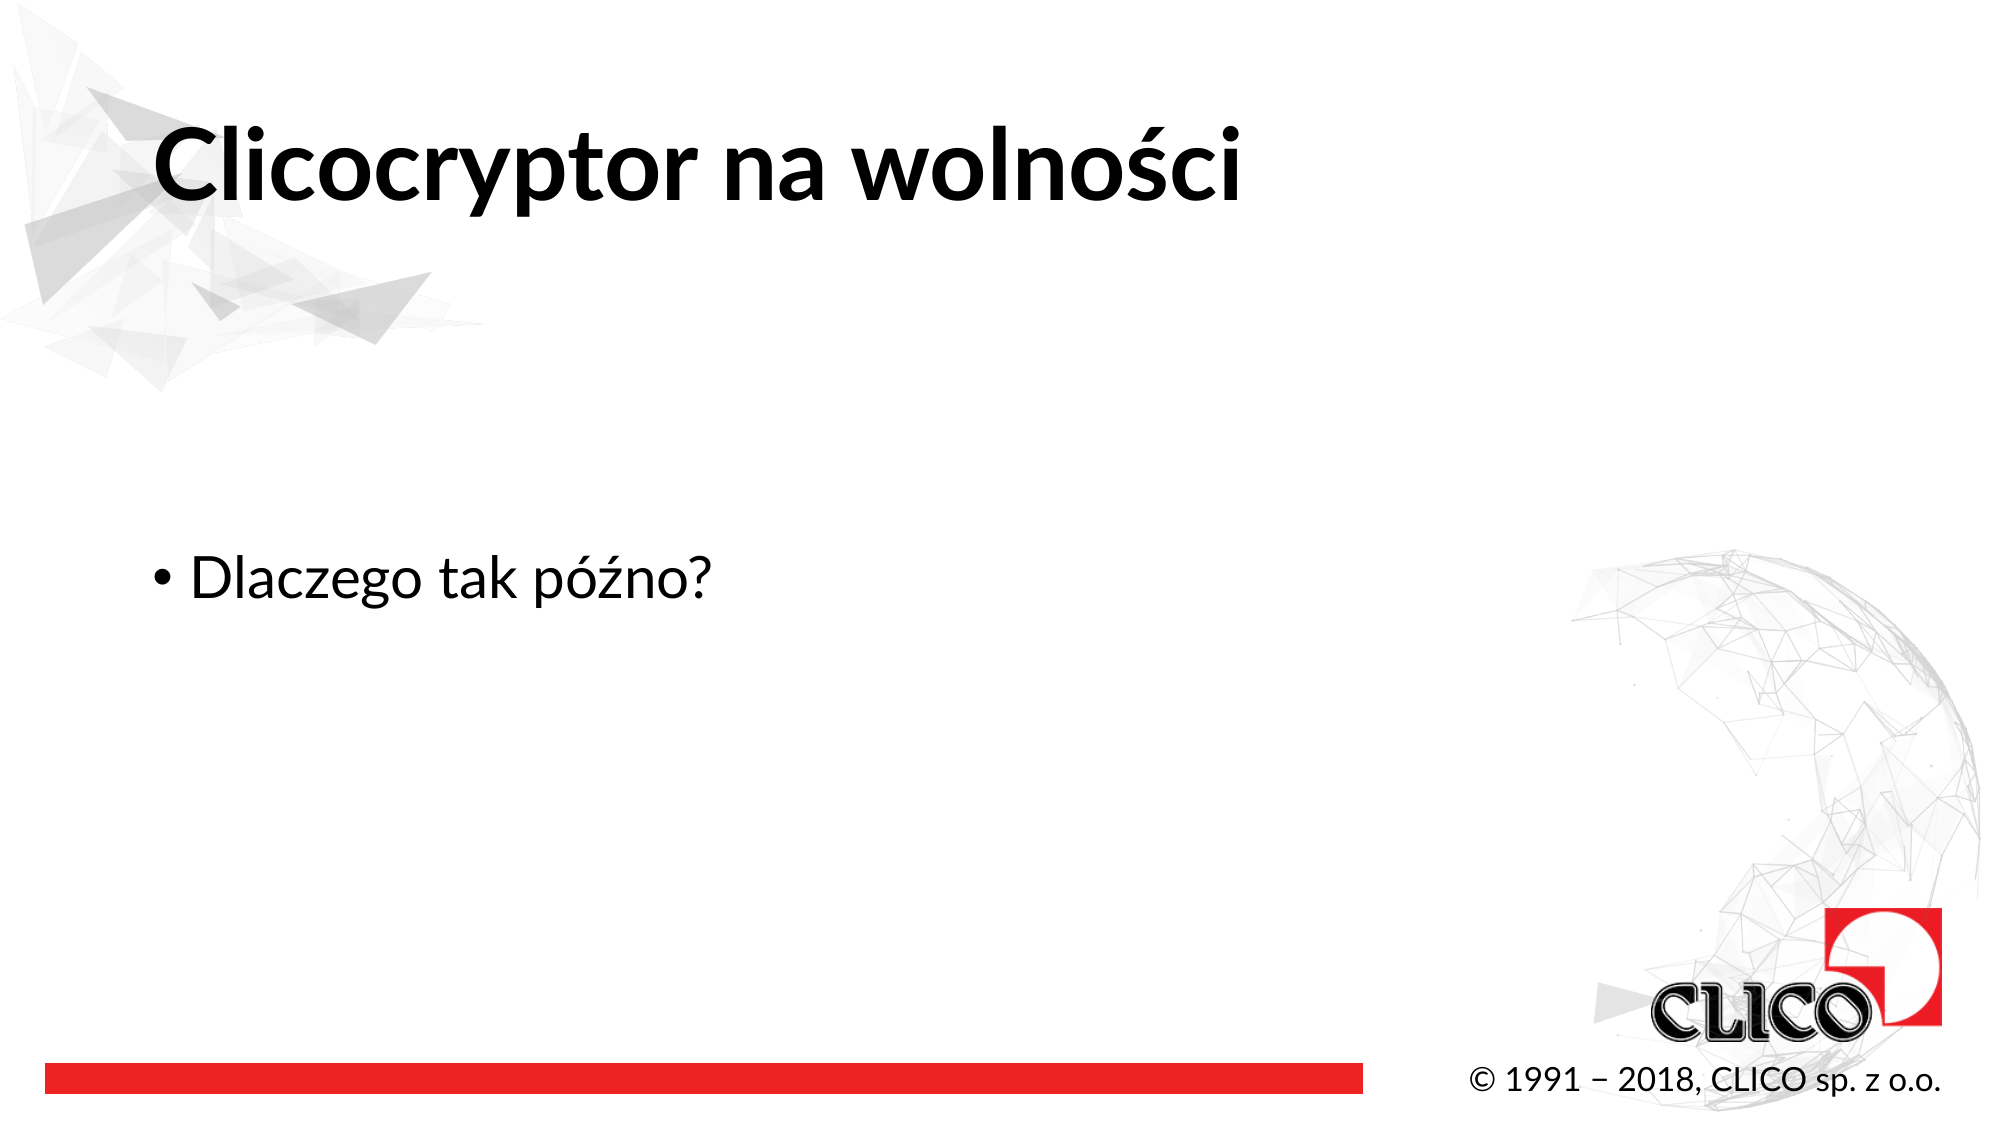

# Clicocryptor na wolności
Dlaczego tak późno?